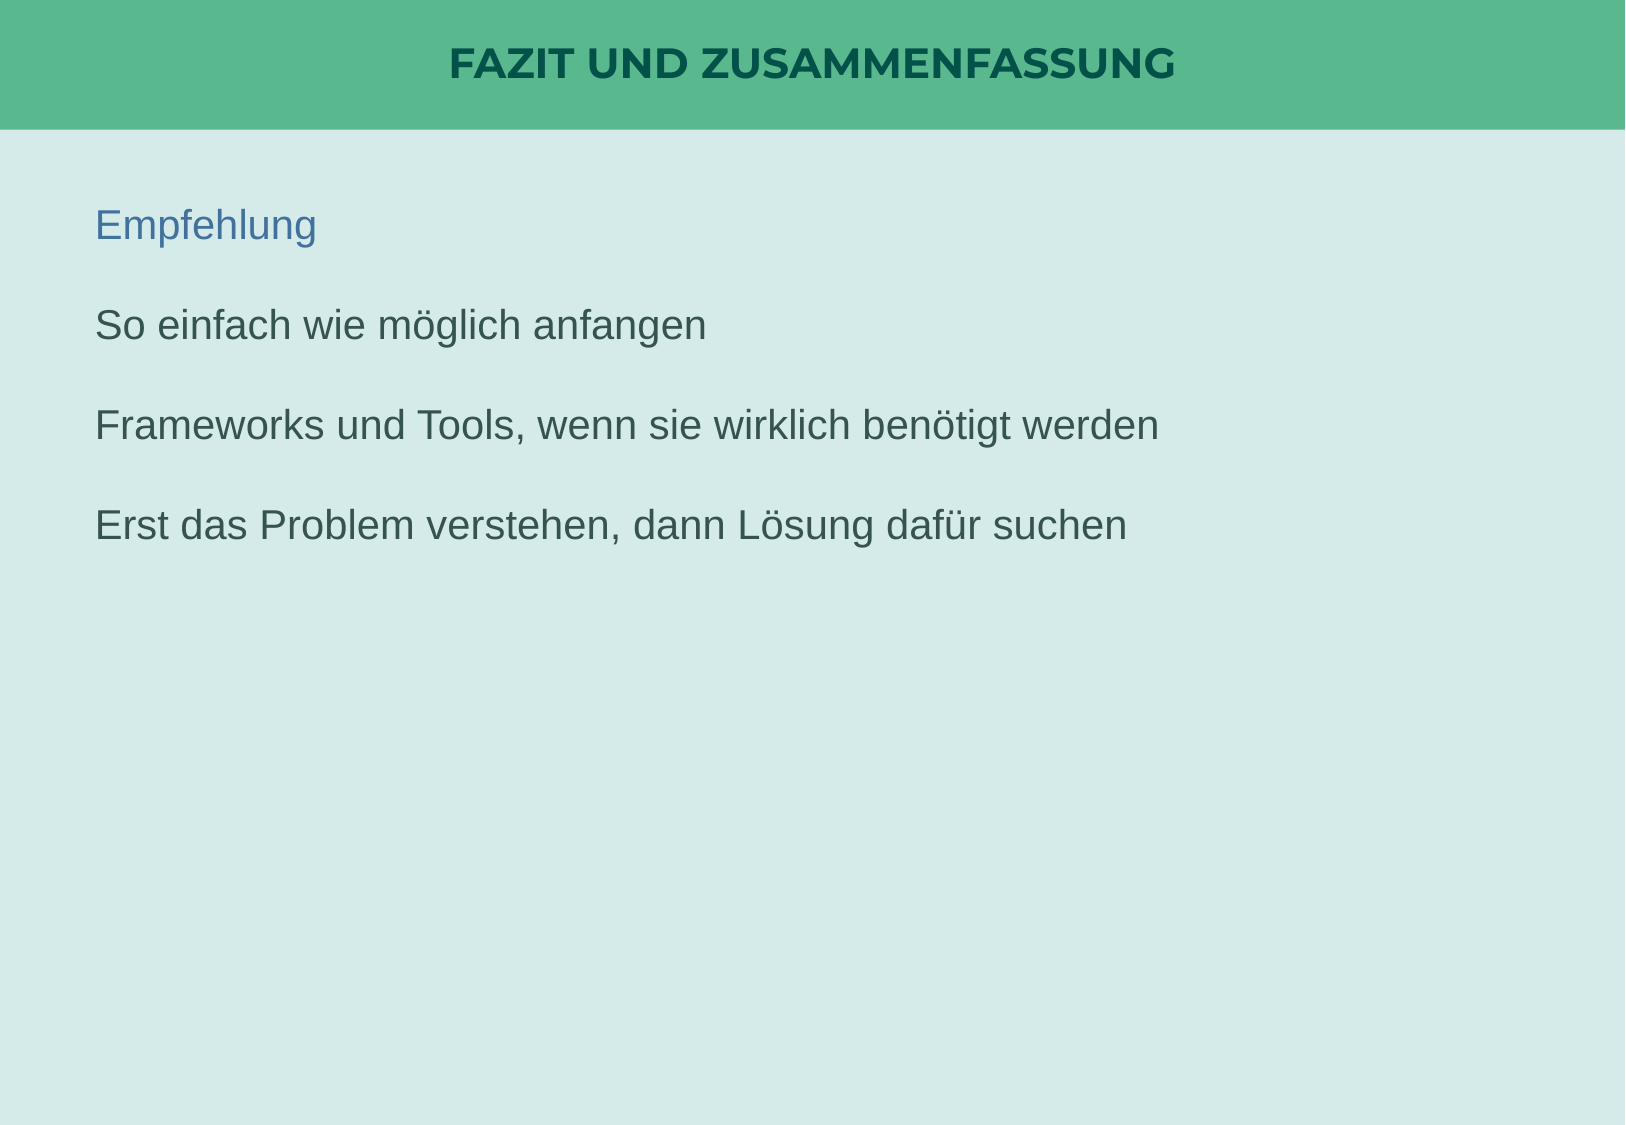

# Fazit und Zusammenfassung
Empfehlung

So einfach wie möglich anfangen

Frameworks und Tools, wenn sie wirklich benötigt werden

Erst das Problem verstehen, dann Lösung dafür suchen